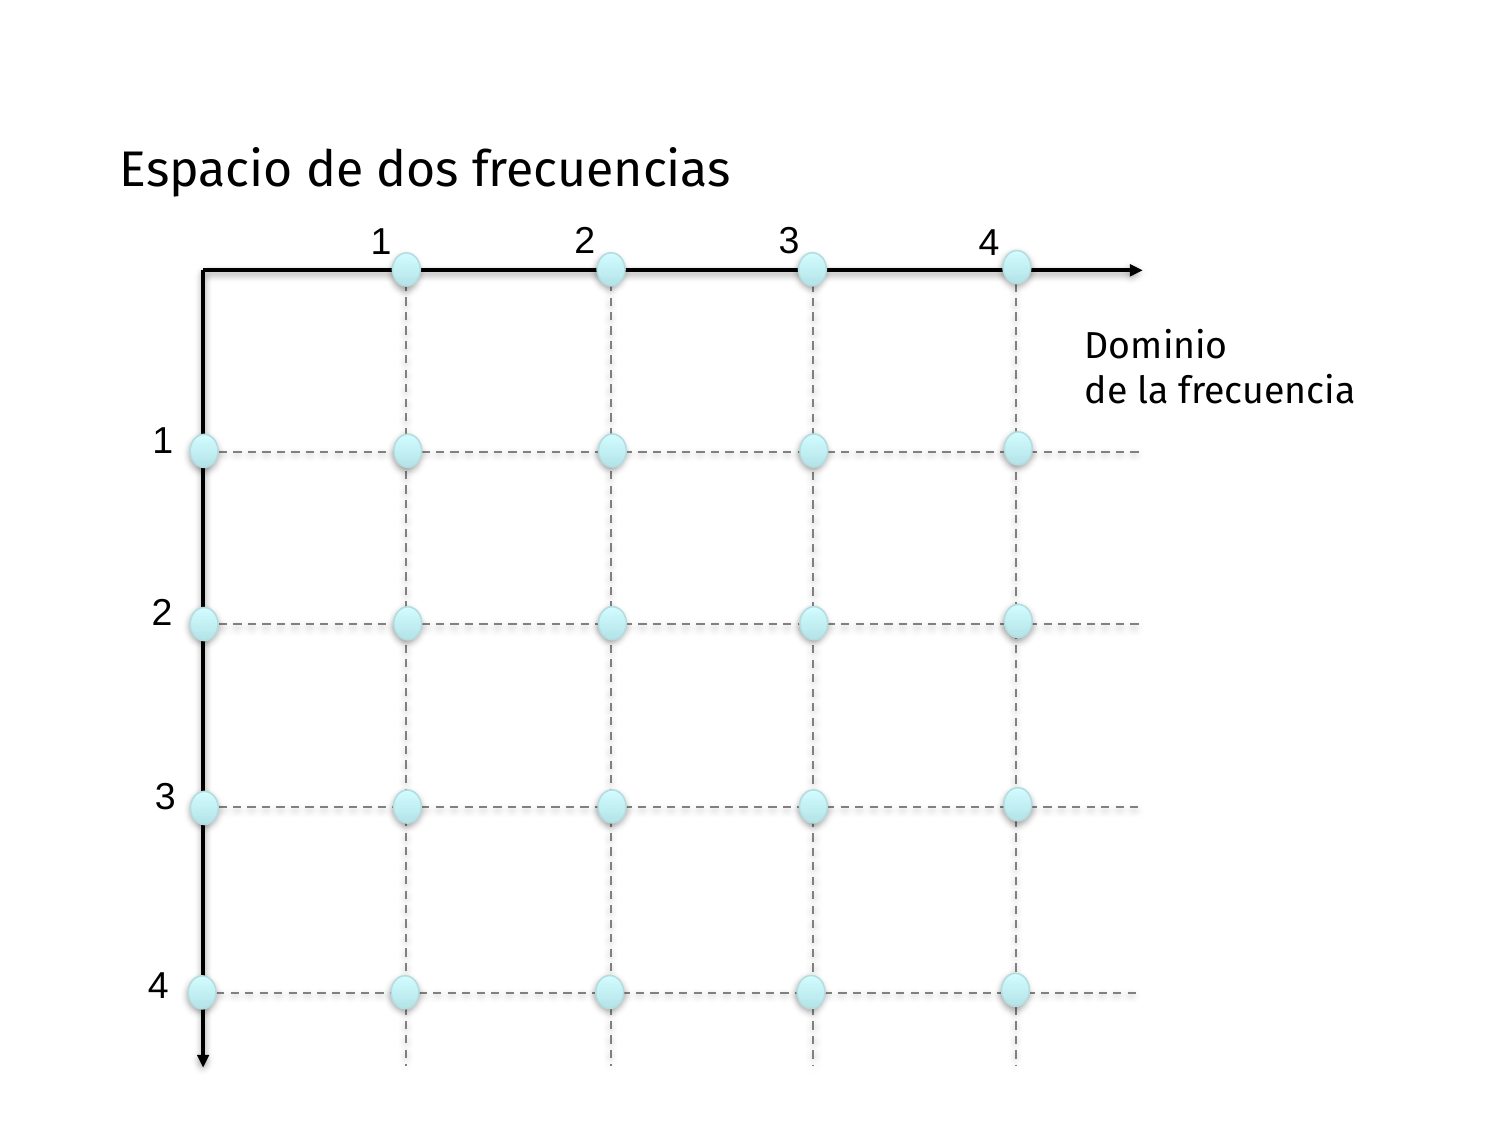

Espacio de dos frecuencias
3
2
1
4

Dominio
de la frecuencia
1

2

3

4